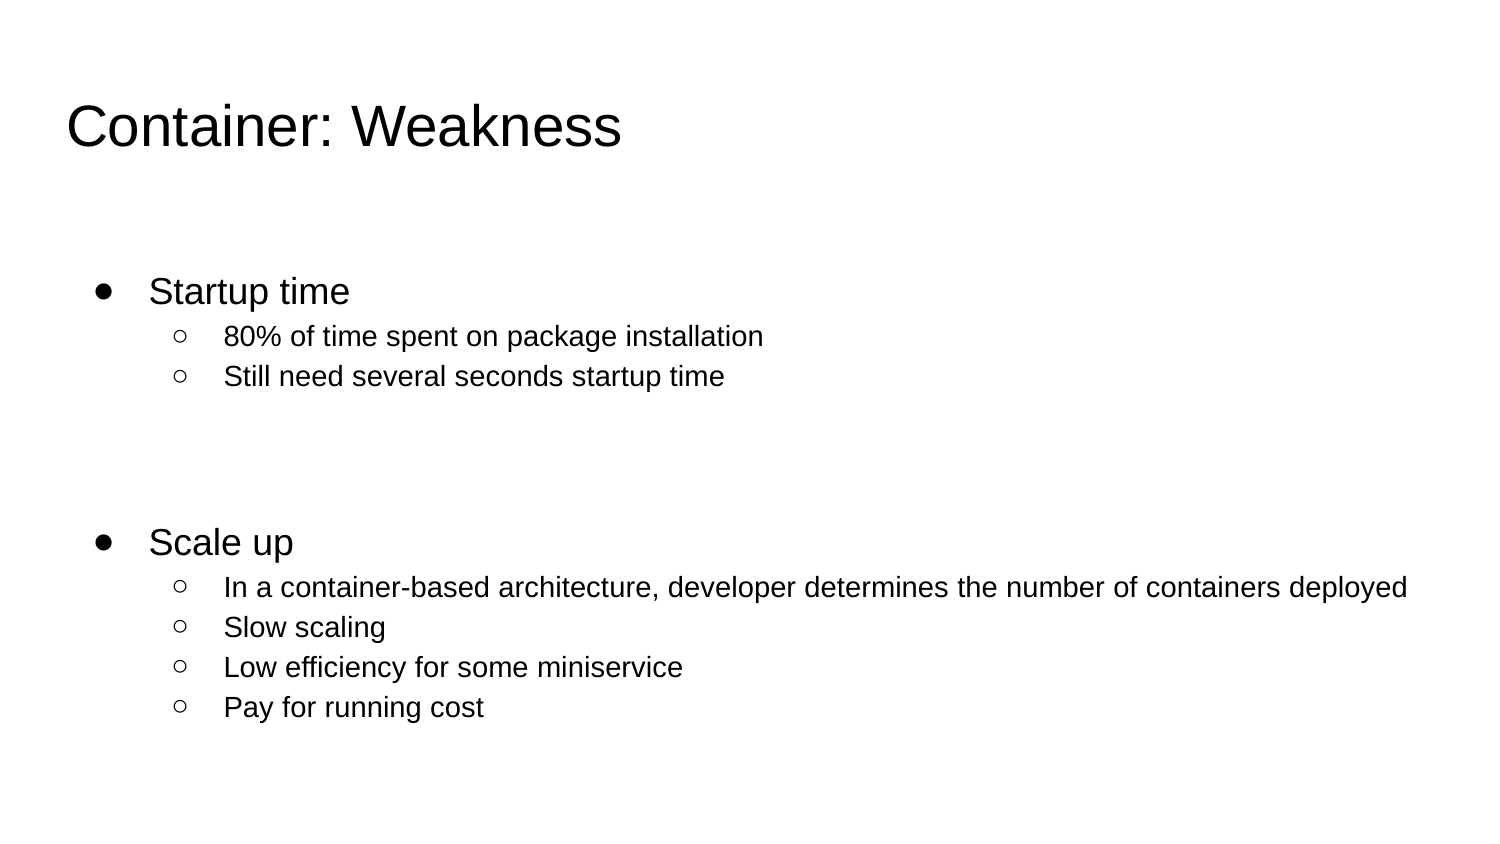

# Container: Weakness
Startup time
80% of time spent on package installation
Still need several seconds startup time

Scale up
In a container-based architecture, developer determines the number of containers deployed
Slow scaling
Low efficiency for some miniservice
Pay for running cost